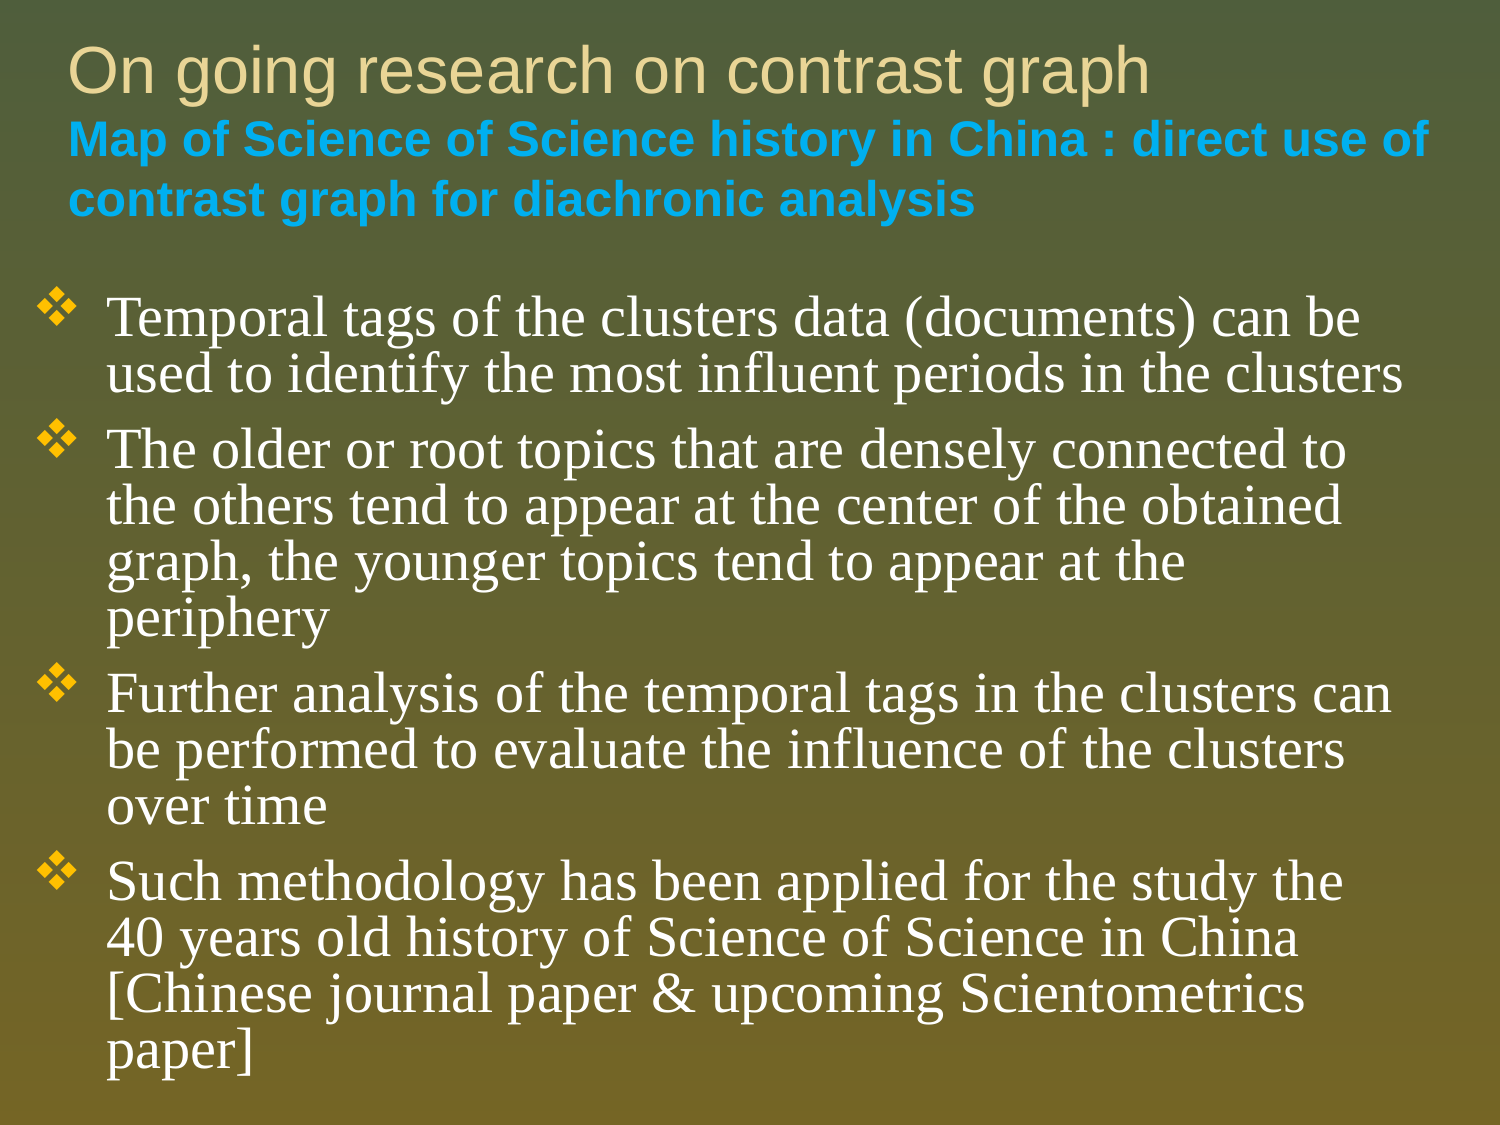

On going research on contrast graph
Map of Science of Science history in China : direct use of contrast graph for diachronic analysis

Temporal tags of the clusters data (documents) can be used to identify the most influent periods in the clusters
The older or root topics that are densely connected to the others tend to appear at the center of the obtained graph, the younger topics tend to appear at the periphery
Further analysis of the temporal tags in the clusters can be performed to evaluate the influence of the clusters over time
Such methodology has been applied for the study the 40 years old history of Science of Science in China [Chinese journal paper & upcoming Scientometrics paper]